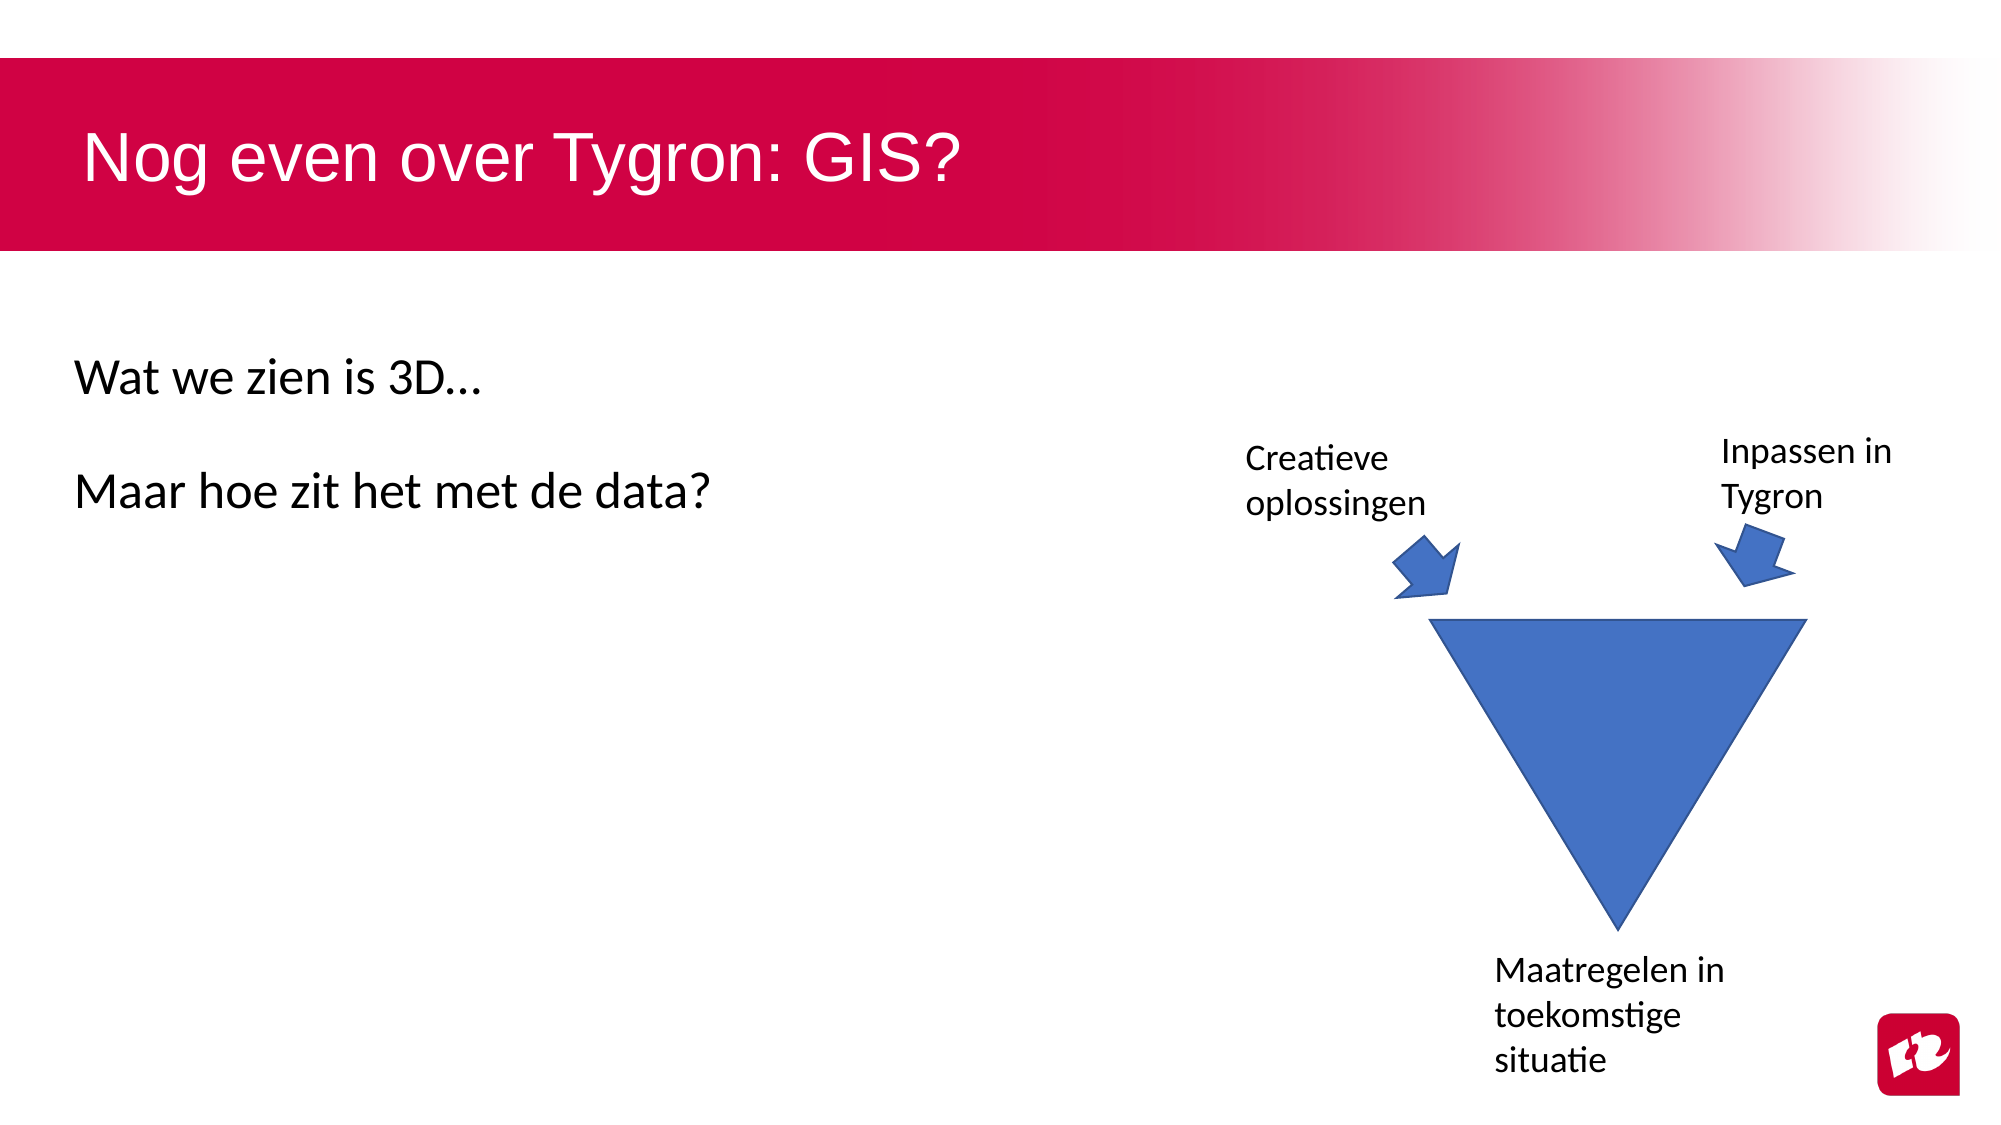

# Nog even over Tygron: GIS?
Wat we zien is 3D…
Maar hoe zit het met de data?

Inpassen in Tygron
Creatieve oplossingen

Maatregelen in toekomstige situatie